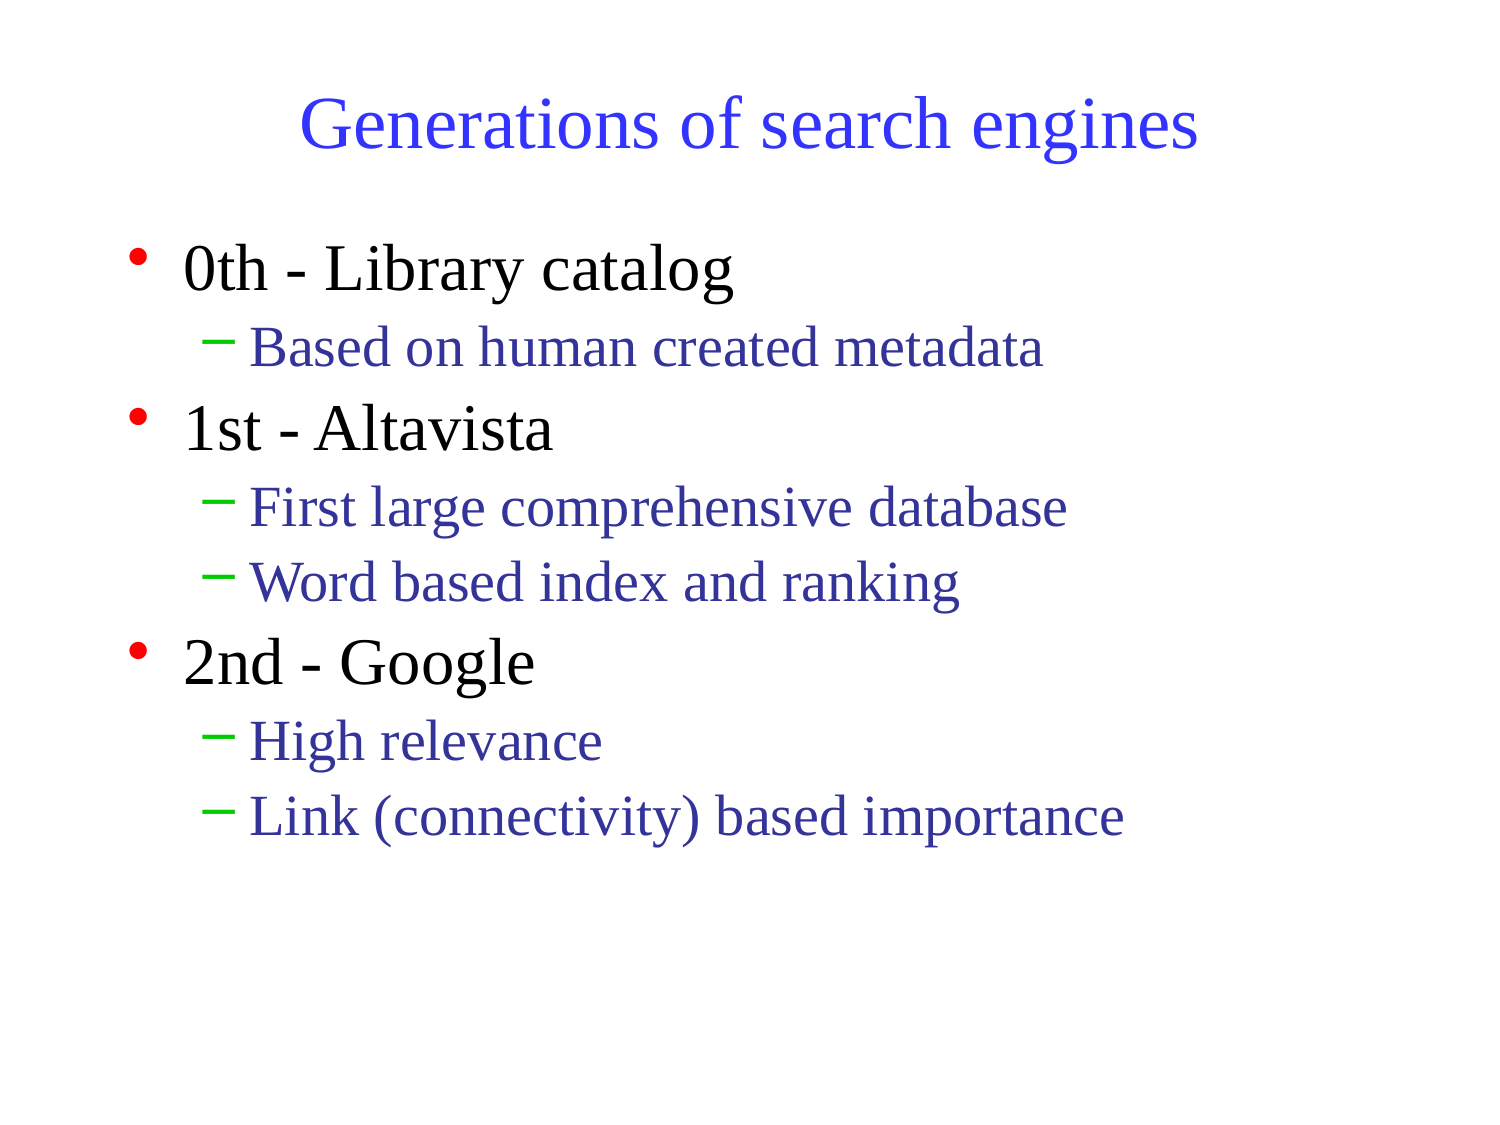

# Generations of search engines
0th - Library catalog
Based on human created metadata
1st - Altavista
First large comprehensive database
Word based index and ranking
2nd - Google
High relevance
Link (connectivity) based importance